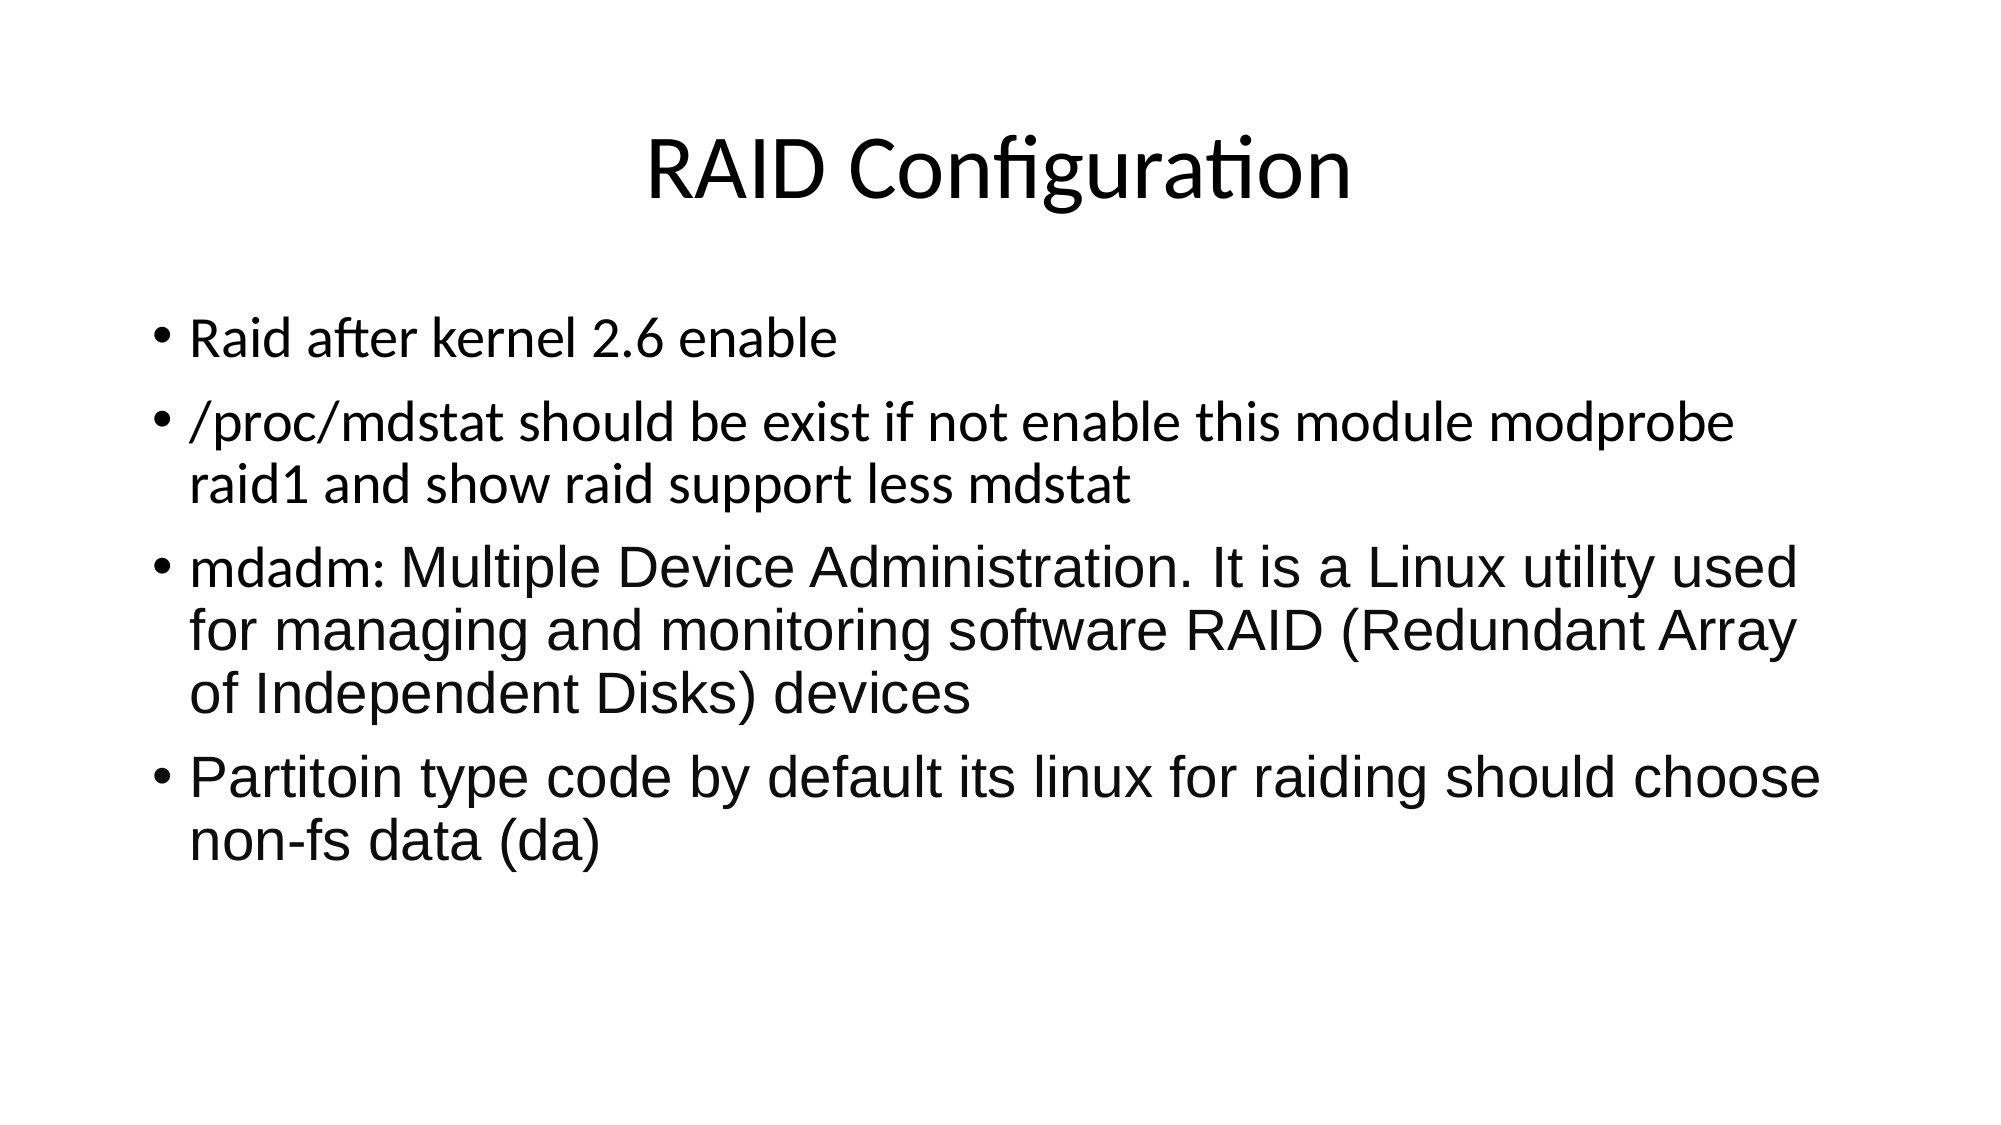

# RAID Configuration
Raid after kernel 2.6 enable
/proc/mdstat should be exist if not enable this module modprobe raid1 and show raid support less mdstat
mdadm: Multiple Device Administration. It is a Linux utility used for managing and monitoring software RAID (Redundant Array of Independent Disks) devices
Partitoin type code by default its linux for raiding should choose non-fs data (da)